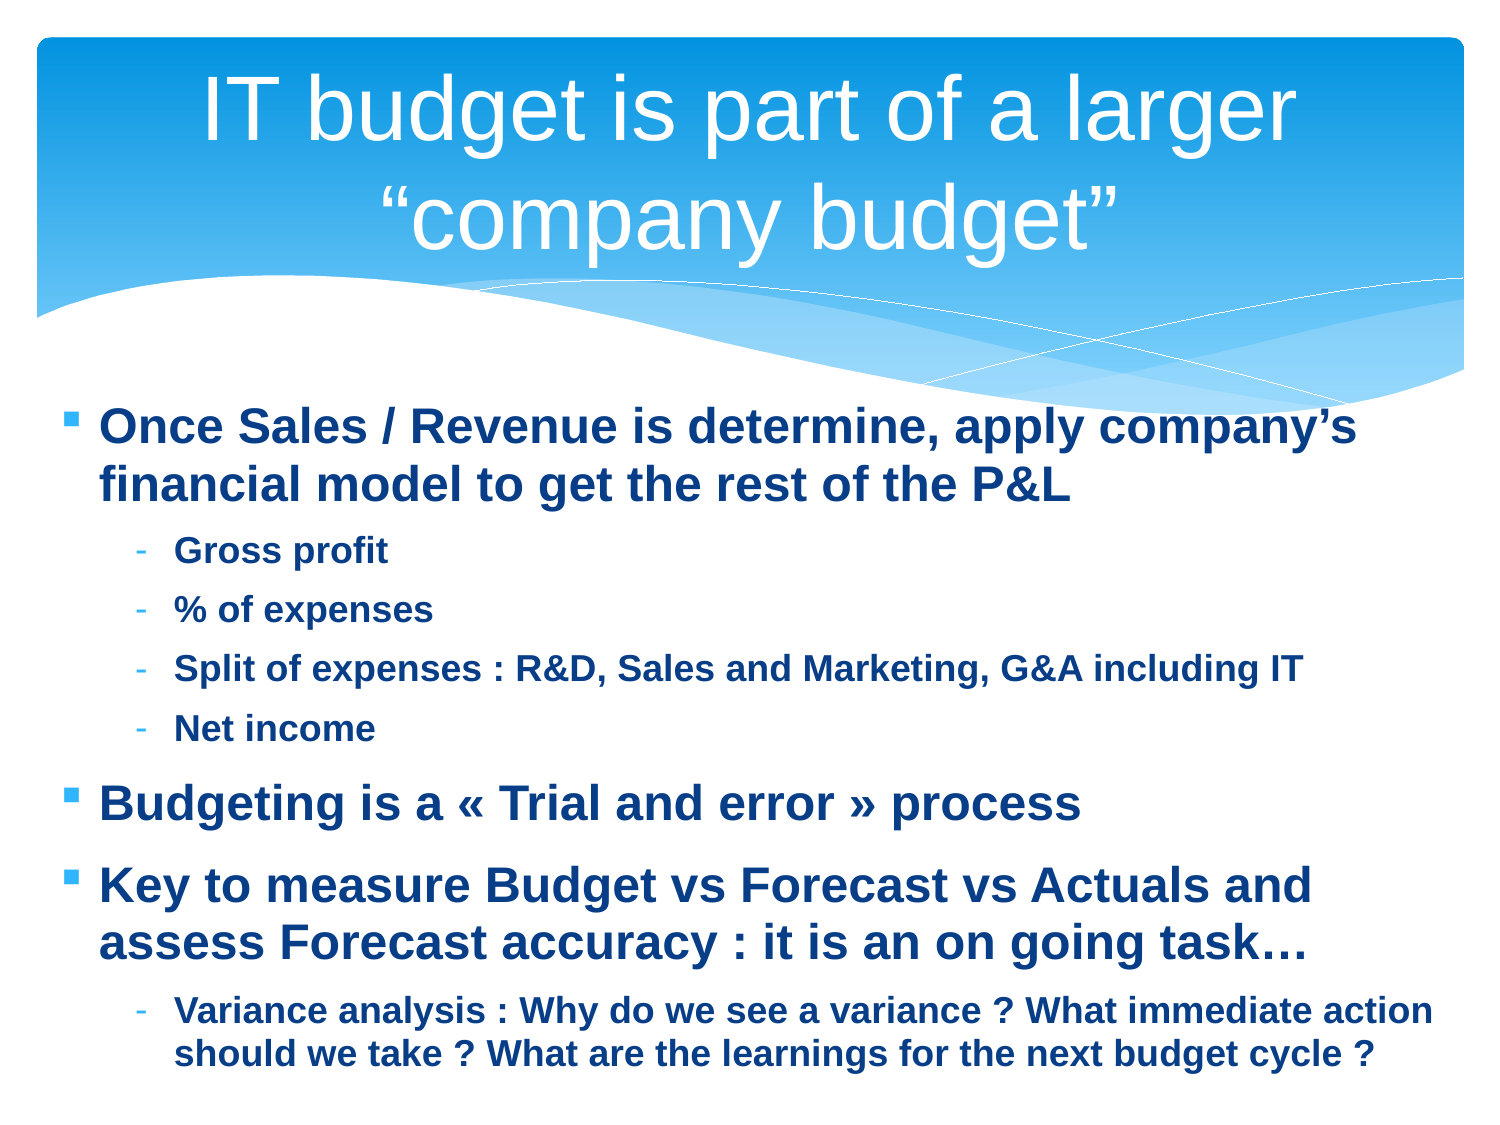

# IT budget is part of a larger “company budget”
Once Sales / Revenue is determine, apply company’s financial model to get the rest of the P&L
Gross profit
% of expenses
Split of expenses : R&D, Sales and Marketing, G&A including IT
Net income
Budgeting is a « Trial and error » process
Key to measure Budget vs Forecast vs Actuals and assess Forecast accuracy : it is an on going task…
Variance analysis : Why do we see a variance ? What immediate action should we take ? What are the learnings for the next budget cycle ?